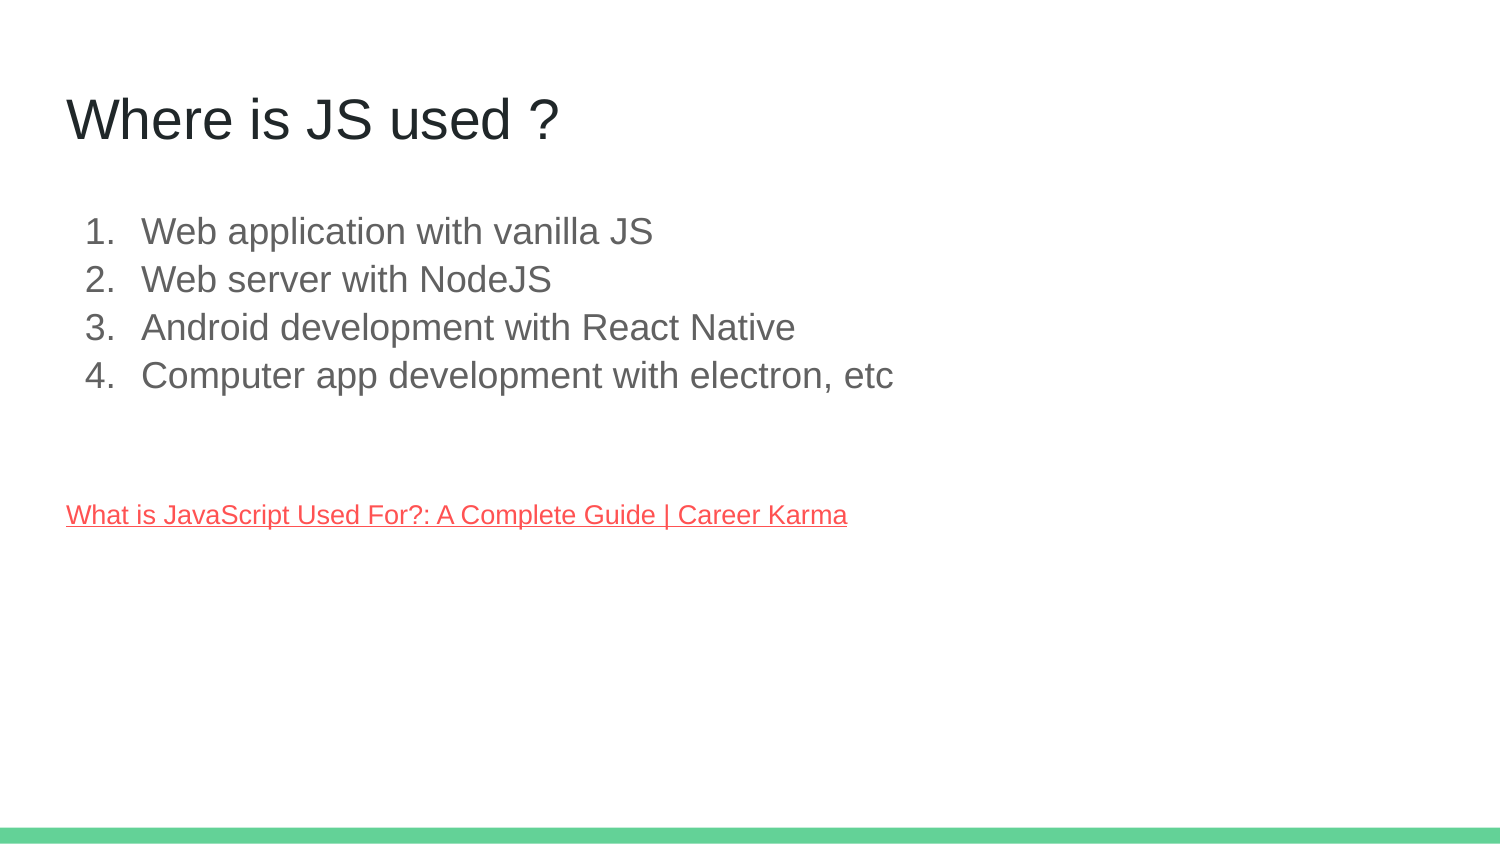

# Where is JS used ?
Web application with vanilla JS
Web server with NodeJS
Android development with React Native
Computer app development with electron, etc

What is JavaScript Used For?: A Complete Guide | Career Karma